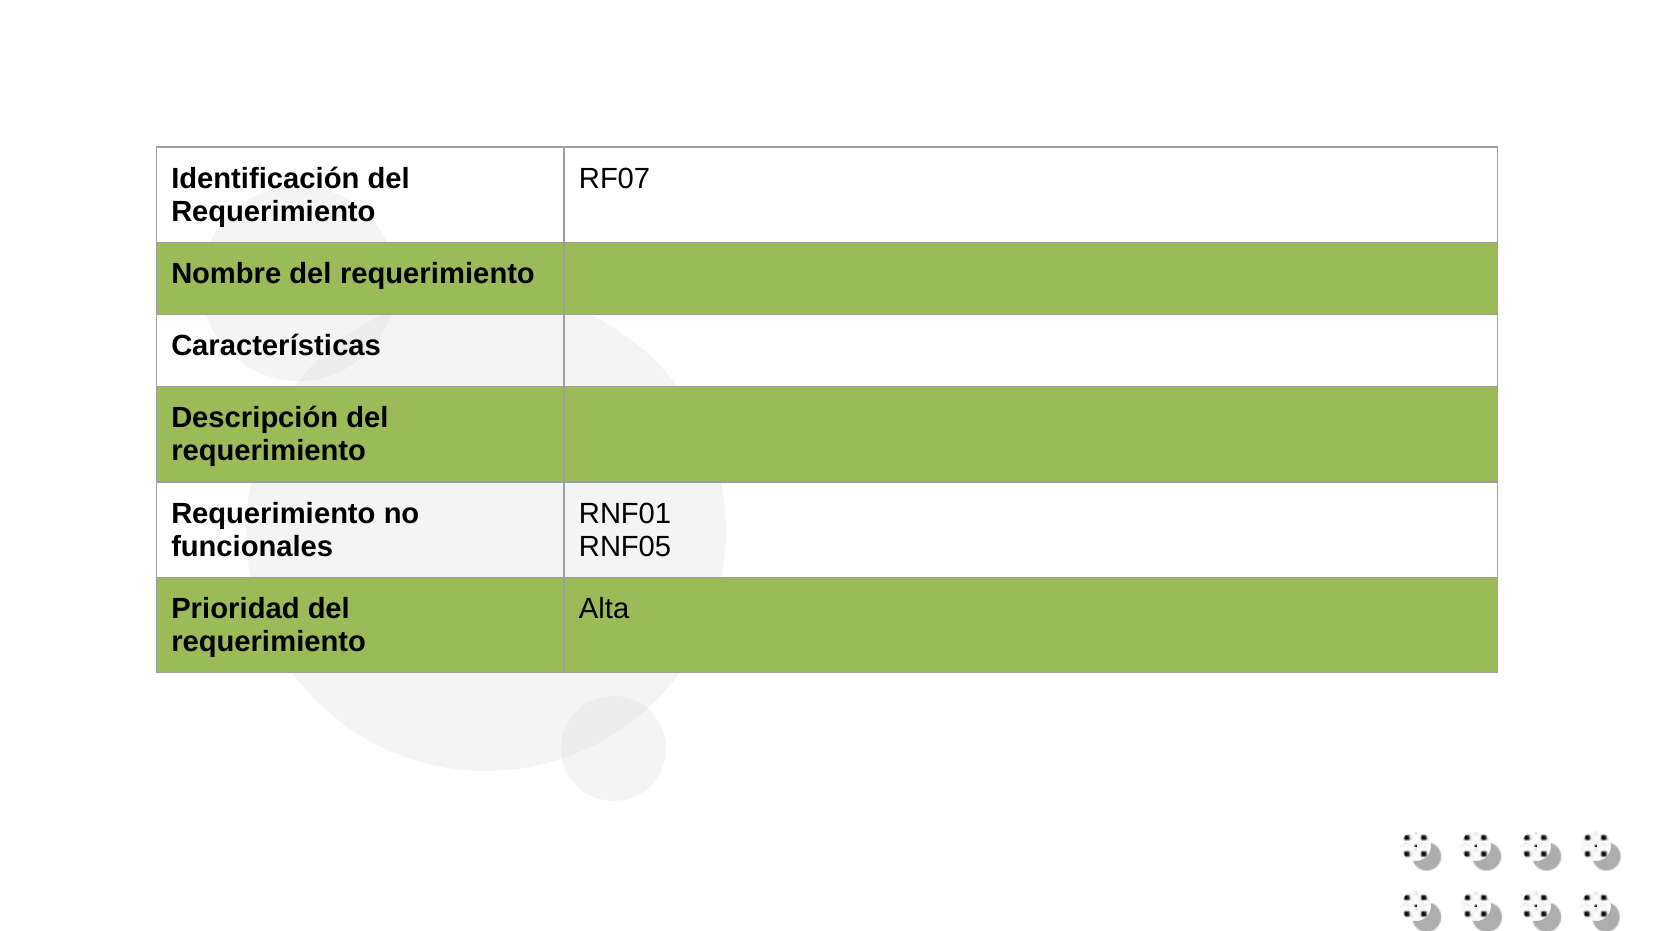

| Identificación del Requerimiento | RF07 |
| --- | --- |
| Nombre del requerimiento |  |
| Características |  |
| Descripción del requerimiento |  |
| Requerimiento no funcionales | RNF01 RNF05 |
| Prioridad del requerimiento | Alta |